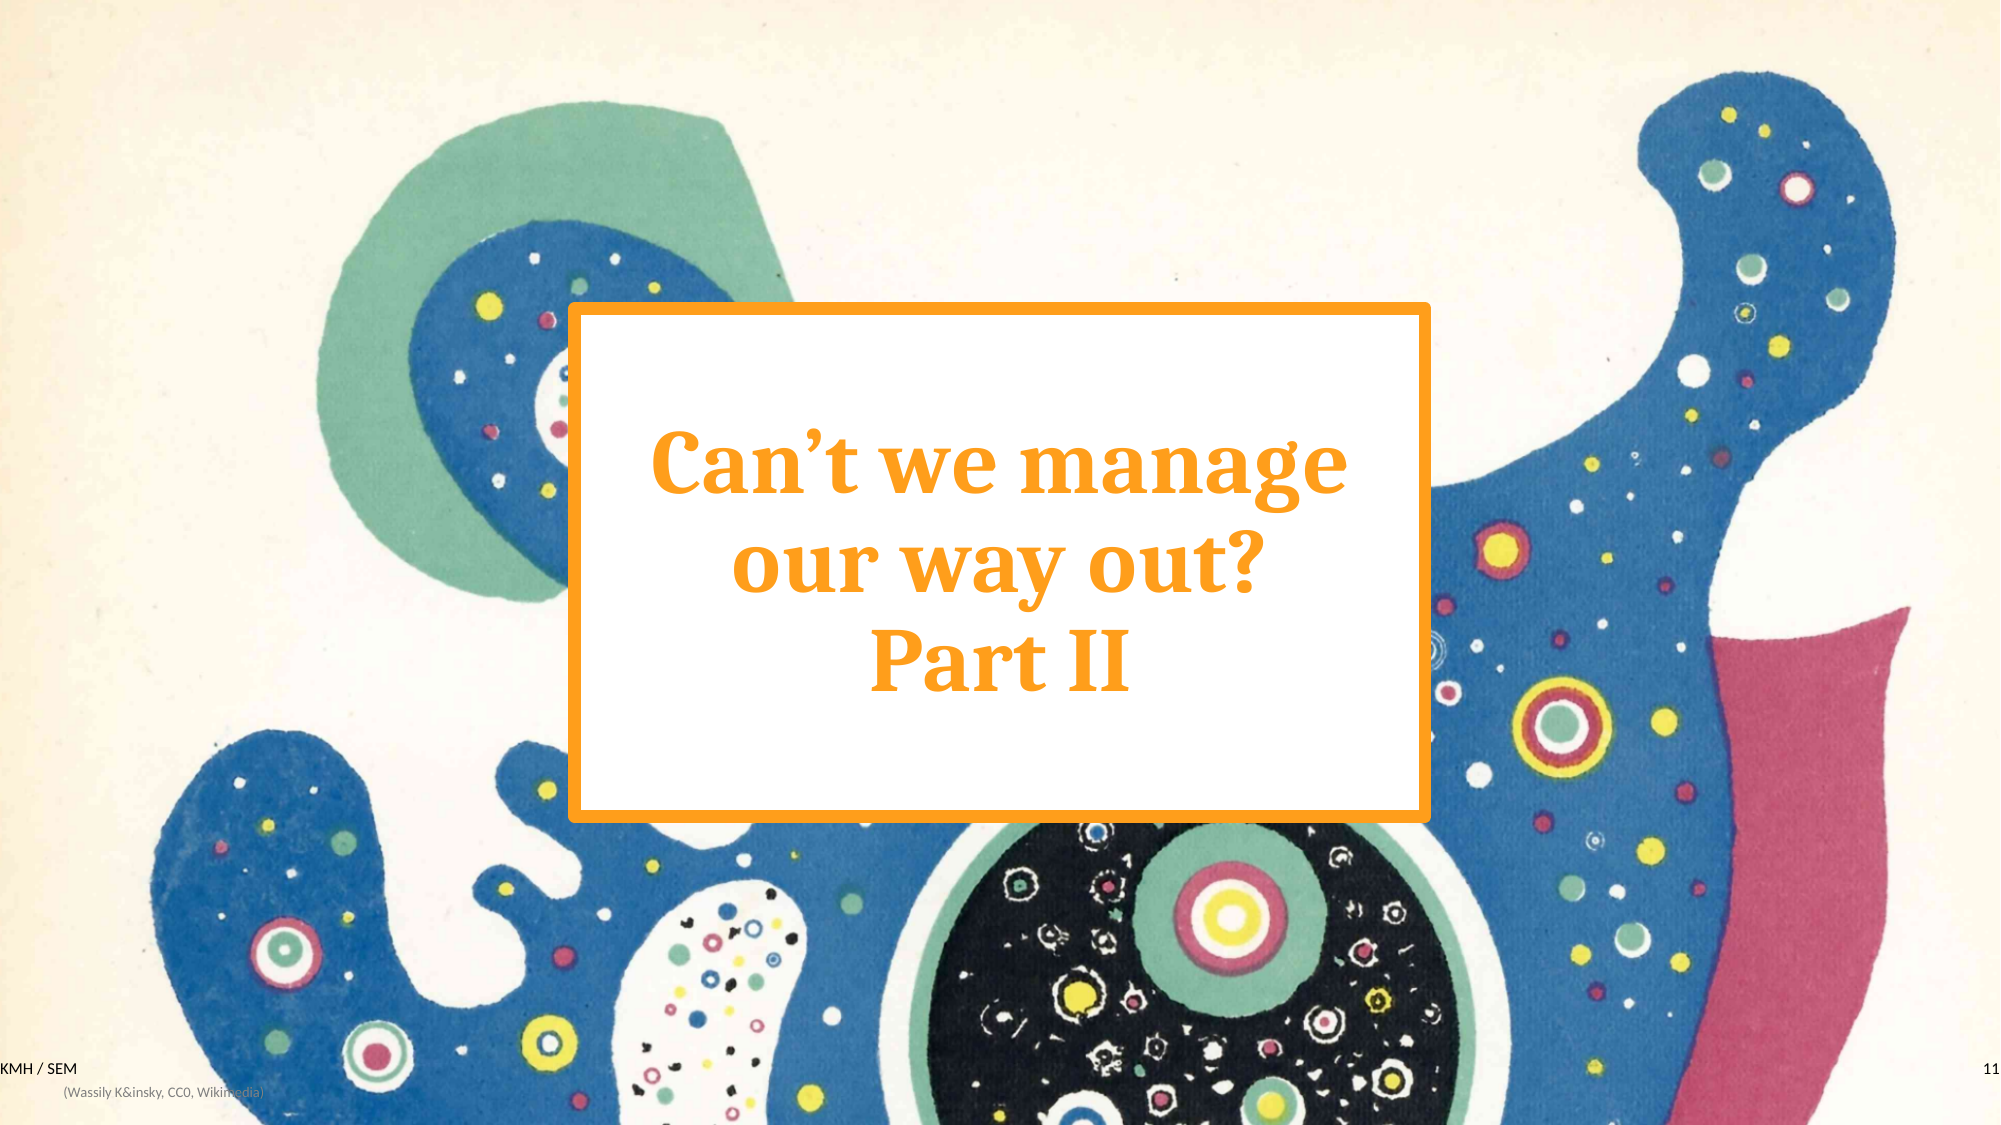

# Can’t we manage our way out? Part II
KMH / SEM
11